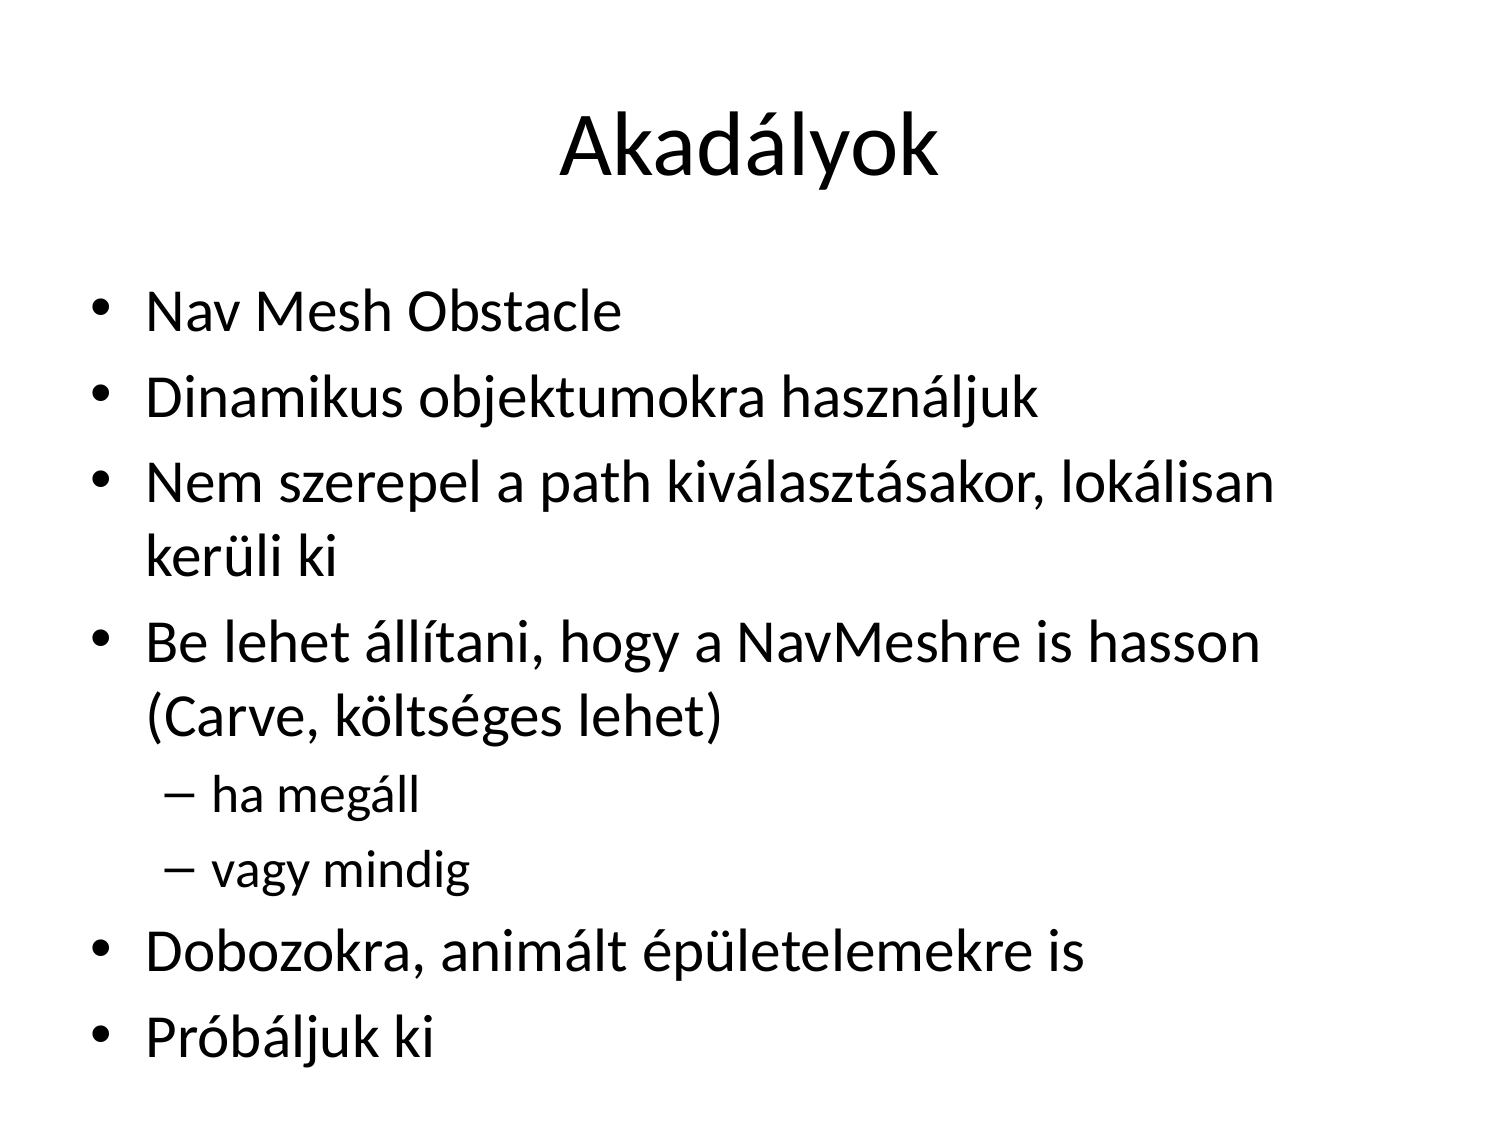

# Akadályok
Nav Mesh Obstacle
Dinamikus objektumokra használjuk
Nem szerepel a path kiválasztásakor, lokálisan kerüli ki
Be lehet állítani, hogy a NavMeshre is hasson (Carve, költséges lehet)
ha megáll
vagy mindig
Dobozokra, animált épületelemekre is
Próbáljuk ki